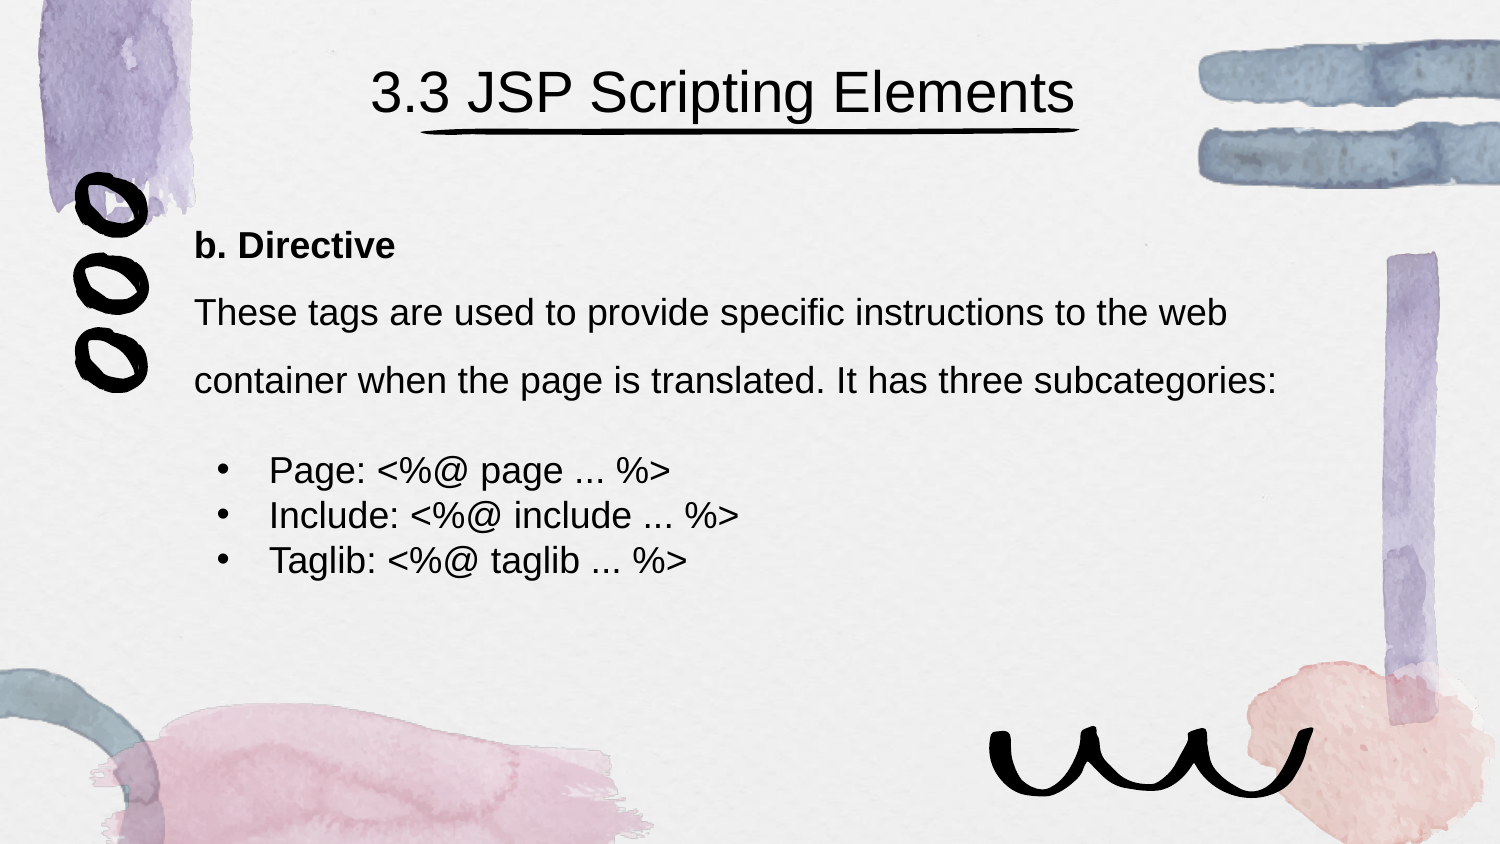

# 3.3 JSP Scripting Elements

b. Directive
These tags are used to provide specific instructions to the web container when the page is translated. It has three subcategories:

Page: <%@ page ... %>
Include: <%@ include ... %>
Taglib: <%@ taglib ... %>